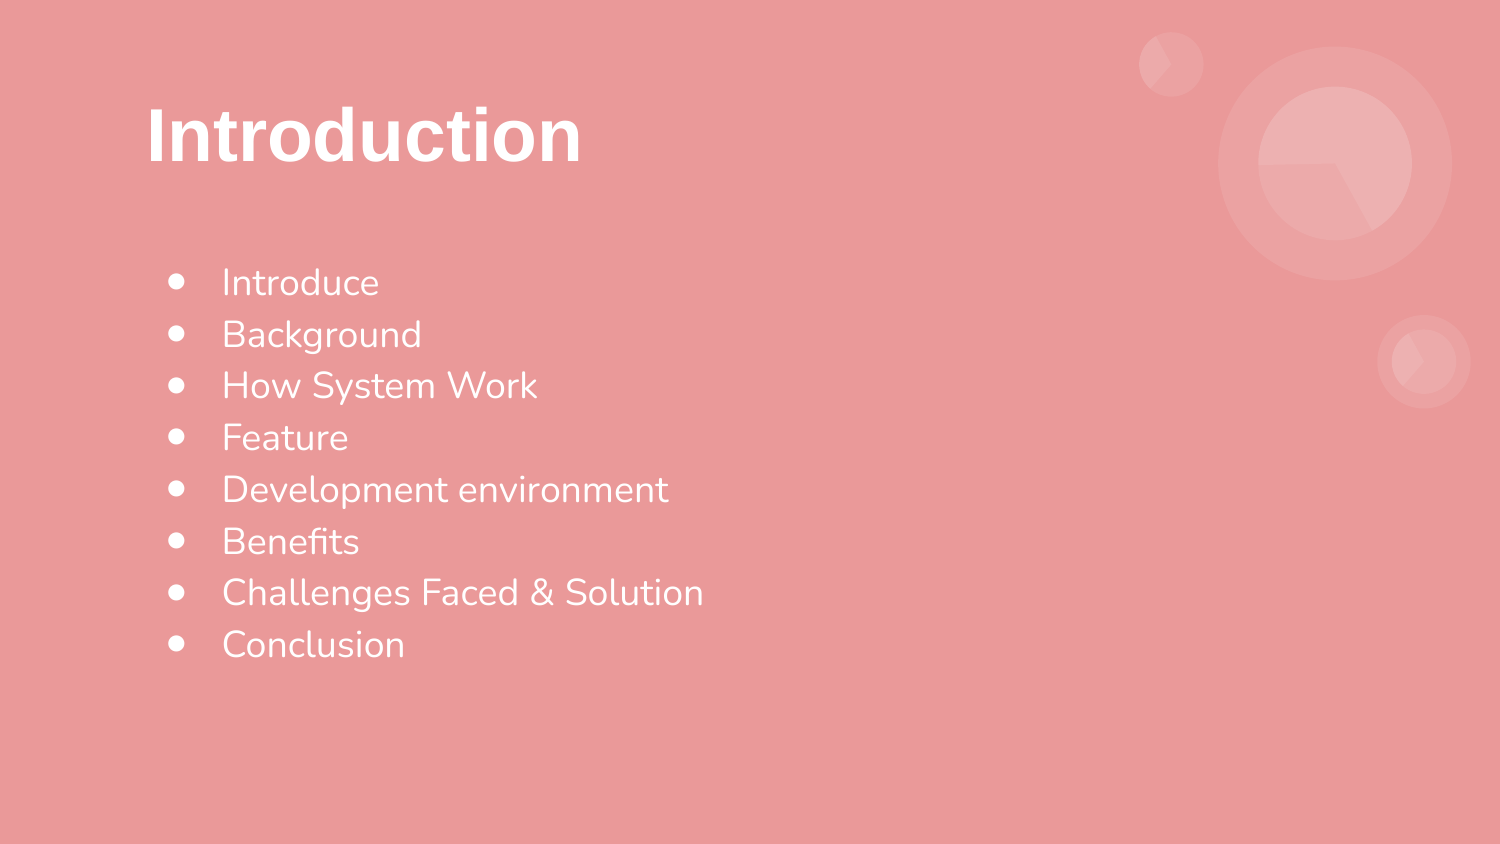

# Introduction
Introduce
Background
How System Work
Feature
Development environment
Benefits
Challenges Faced & Solution
Conclusion